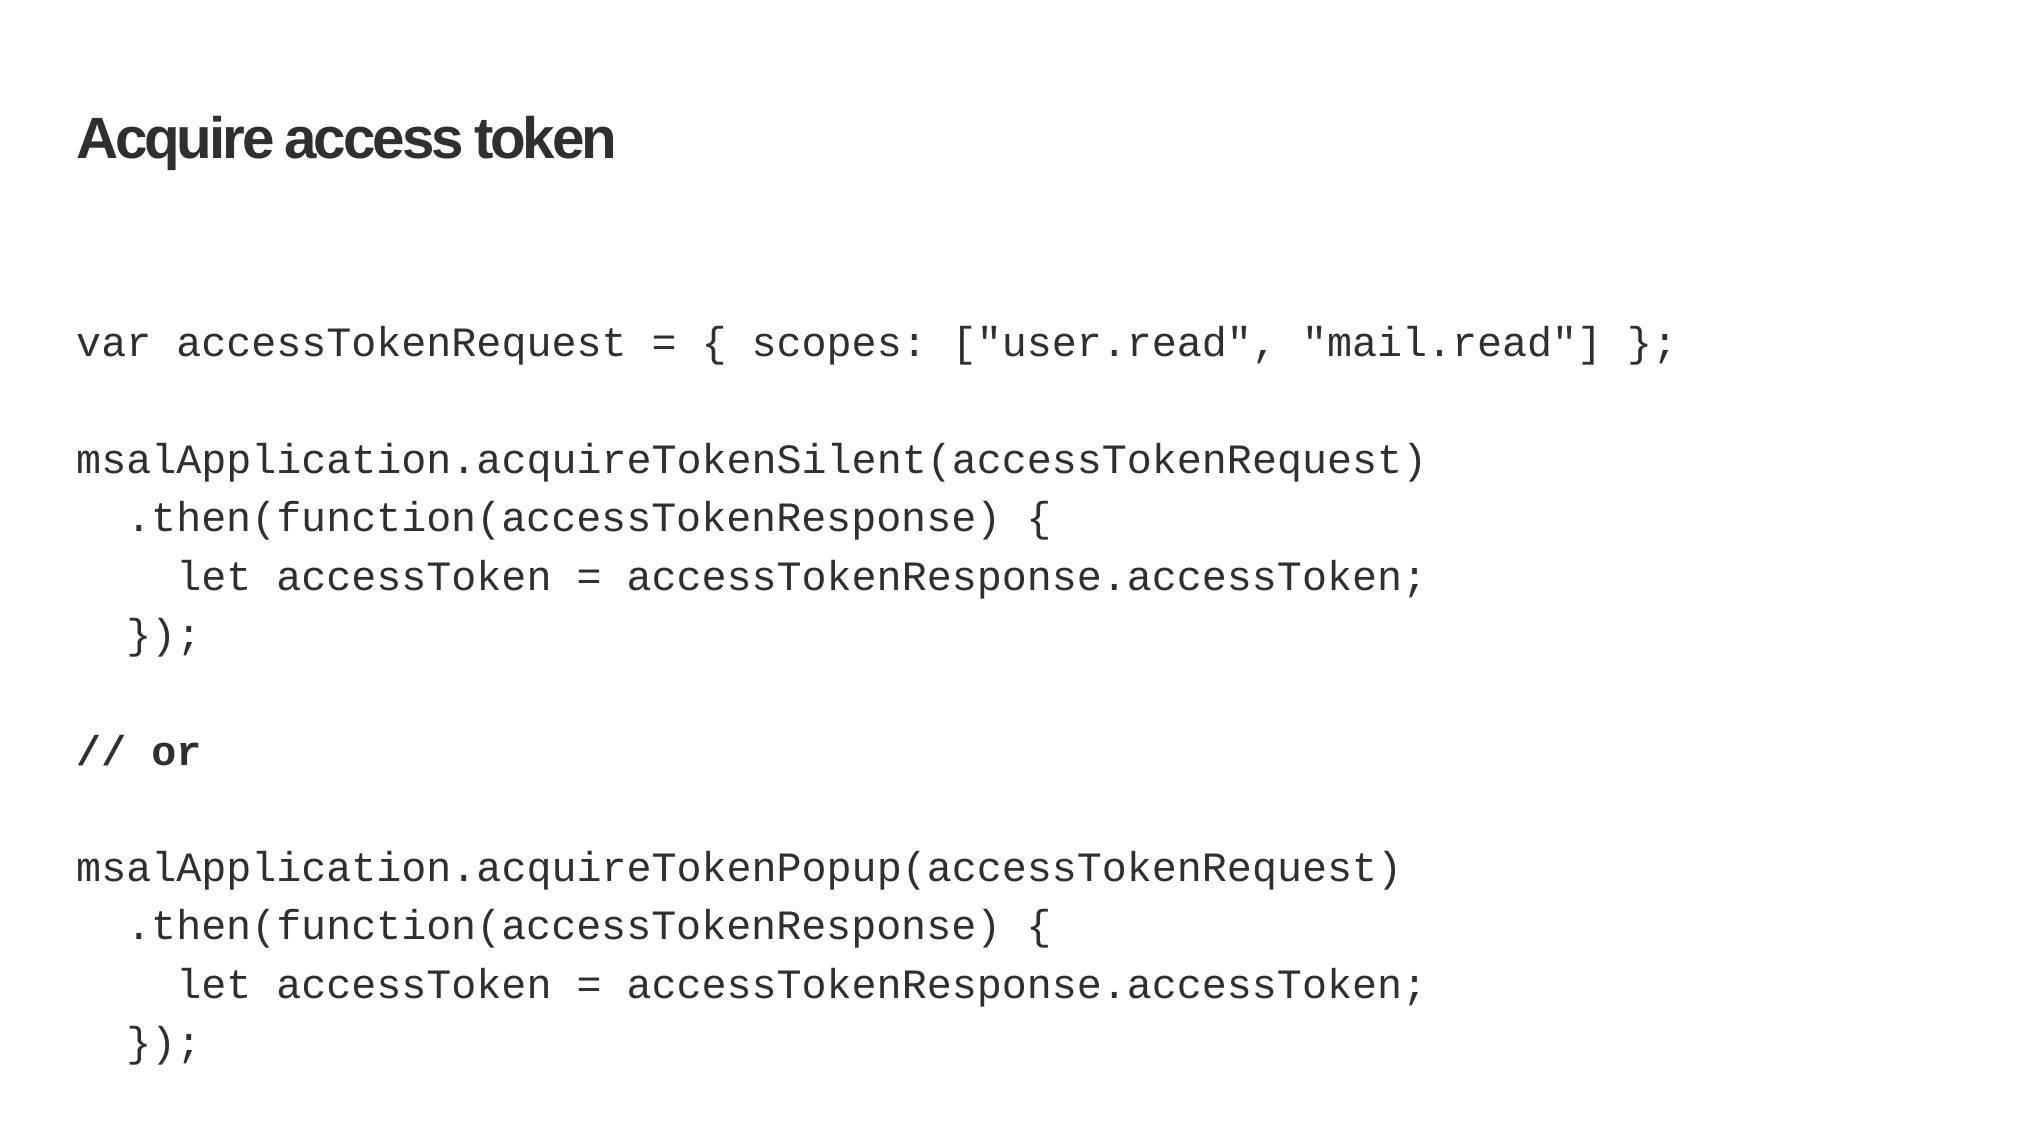

# Acquire access token
var accessTokenRequest = { scopes: ["user.read", "mail.read"] };

msalApplication.acquireTokenSilent(accessTokenRequest)
  .then(function(accessTokenResponse) {
    let accessToken = accessTokenResponse.accessToken;
  });

// or

msalApplication.acquireTokenPopup(accessTokenRequest)
  .then(function(accessTokenResponse) {
    let accessToken = accessTokenResponse.accessToken;
  });